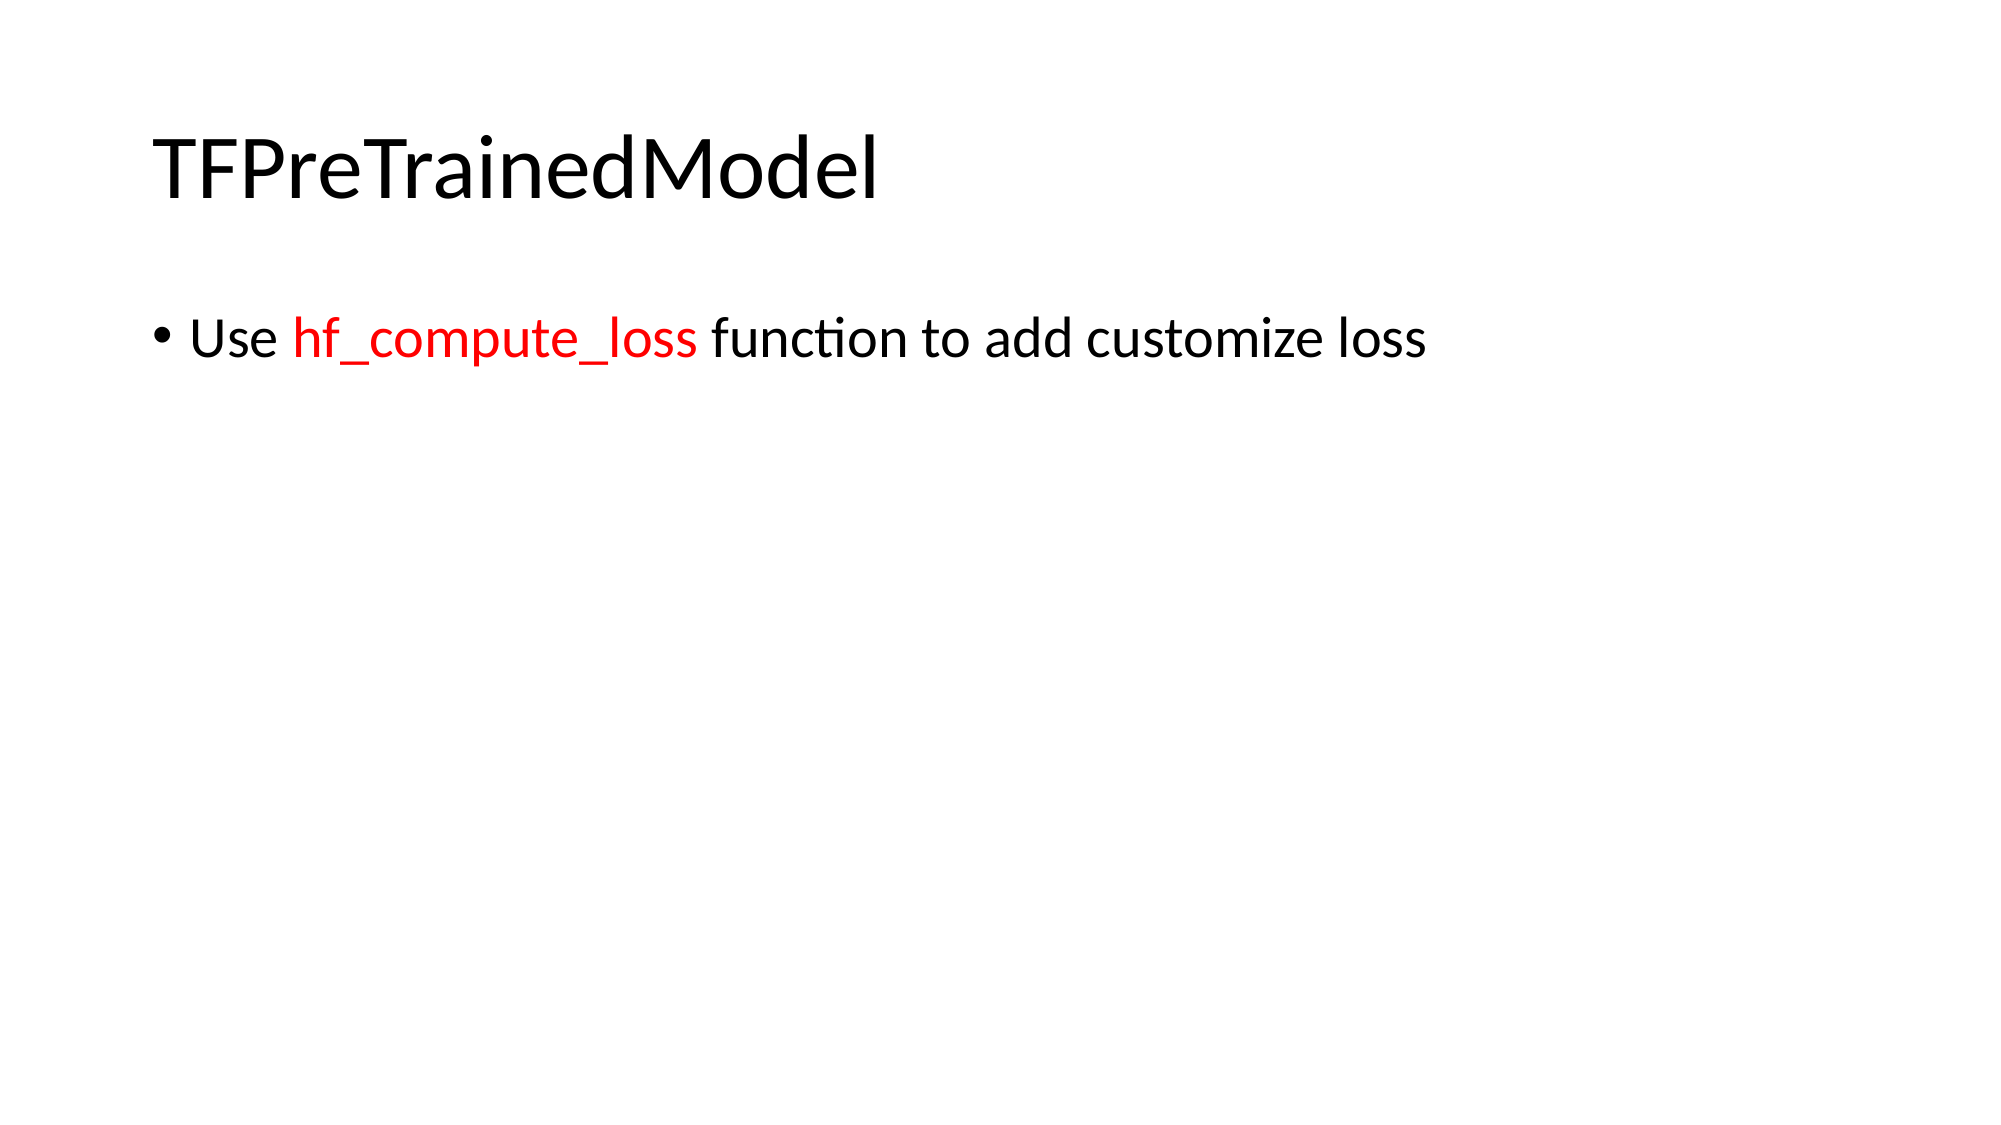

# TFPreTrainedModel
Use hf_compute_loss function to add customize loss